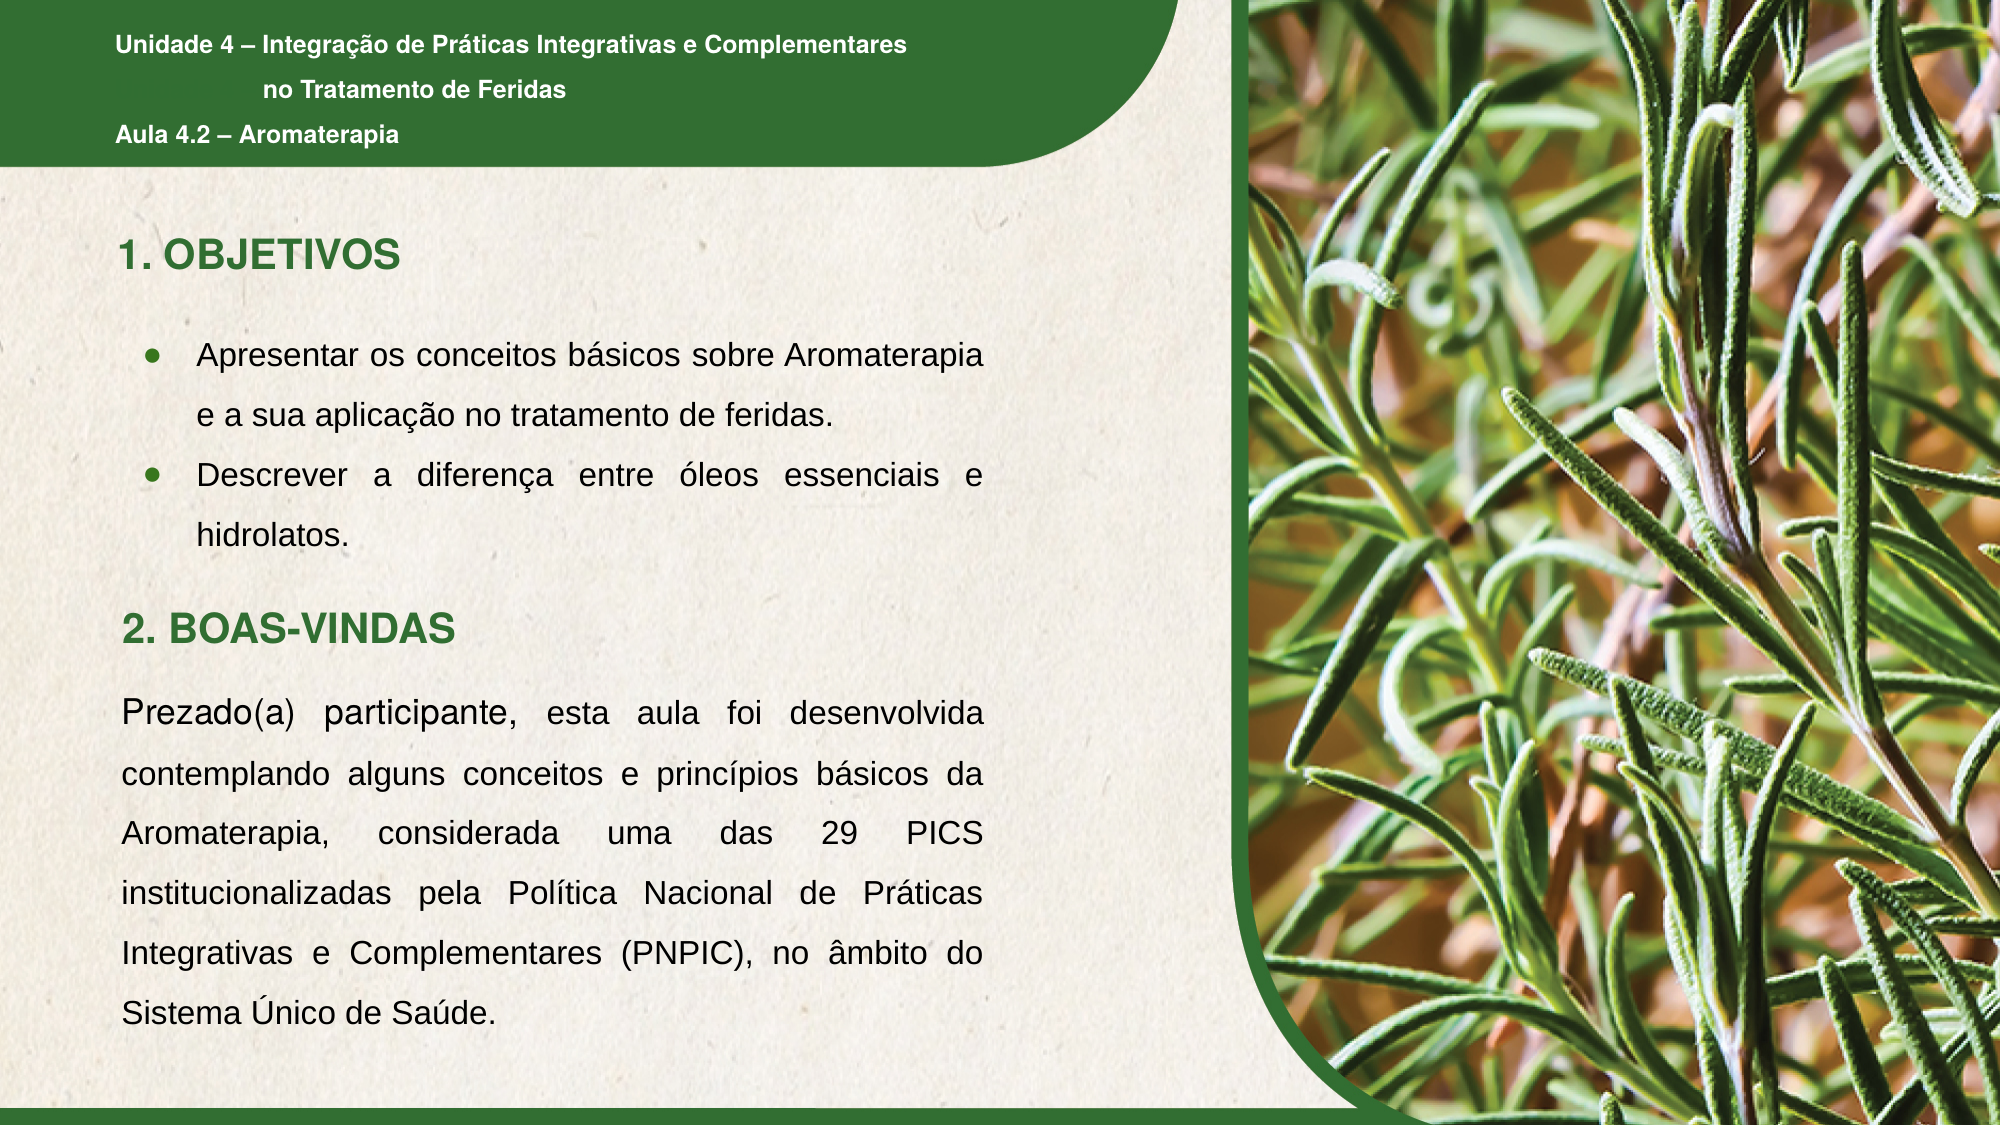

1. OBJETIVOS
Apresentar os conceitos básicos sobre Aromaterapia e a sua aplicação no tratamento de feridas.
Descrever a diferença entre óleos essenciais e hidrolatos.
2. BOAS-VINDAS
Prezado(a) participante, esta aula foi desenvolvida contemplando alguns conceitos e princípios básicos da Aromaterapia, considerada uma das 29 PICS institucionalizadas pela Política Nacional de Práticas Integrativas e Complementares (PNPIC), no âmbito do Sistema Único de Saúde.